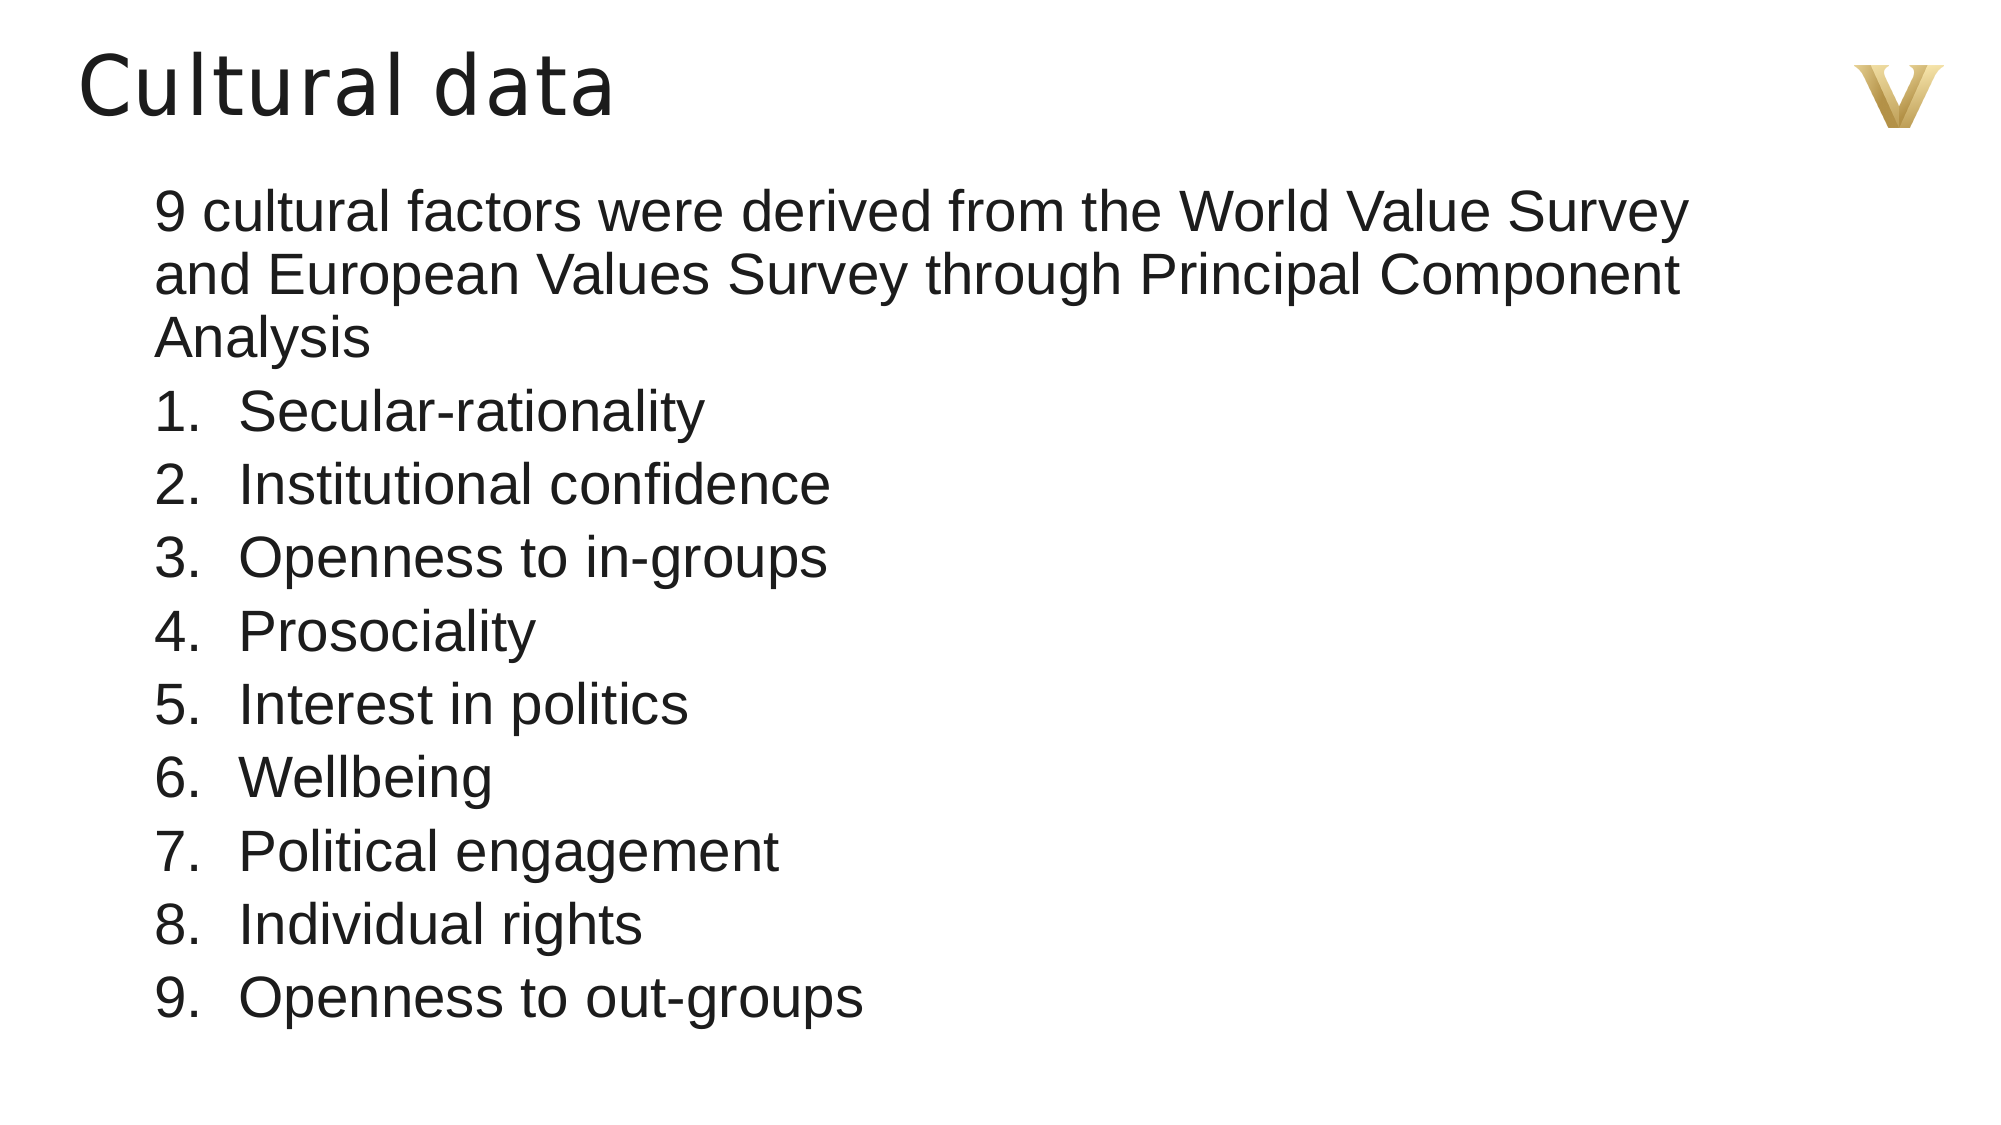

Cultural data
9 cultural factors were derived from the World Value Survey and European Values Survey through Principal Component Analysis
Secular-rationality
Institutional confidence
Openness to in-groups
Prosociality
Interest in politics
Wellbeing
Political engagement
Individual rights
Openness to out-groups